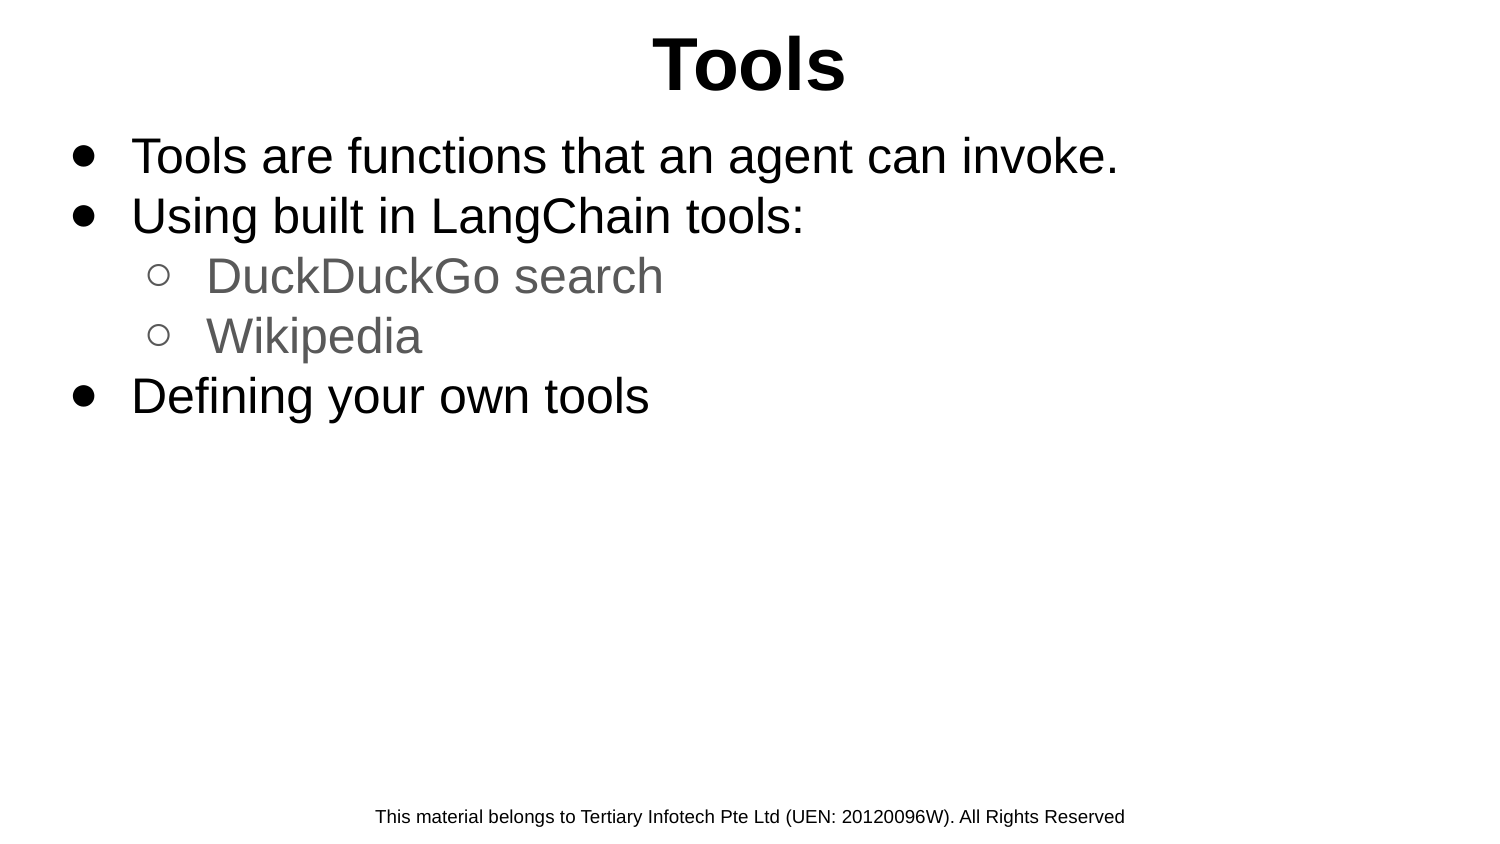

# Tools
Tools are functions that an agent can invoke.
Using built in LangChain tools:
DuckDuckGo search
Wikipedia
Defining your own tools